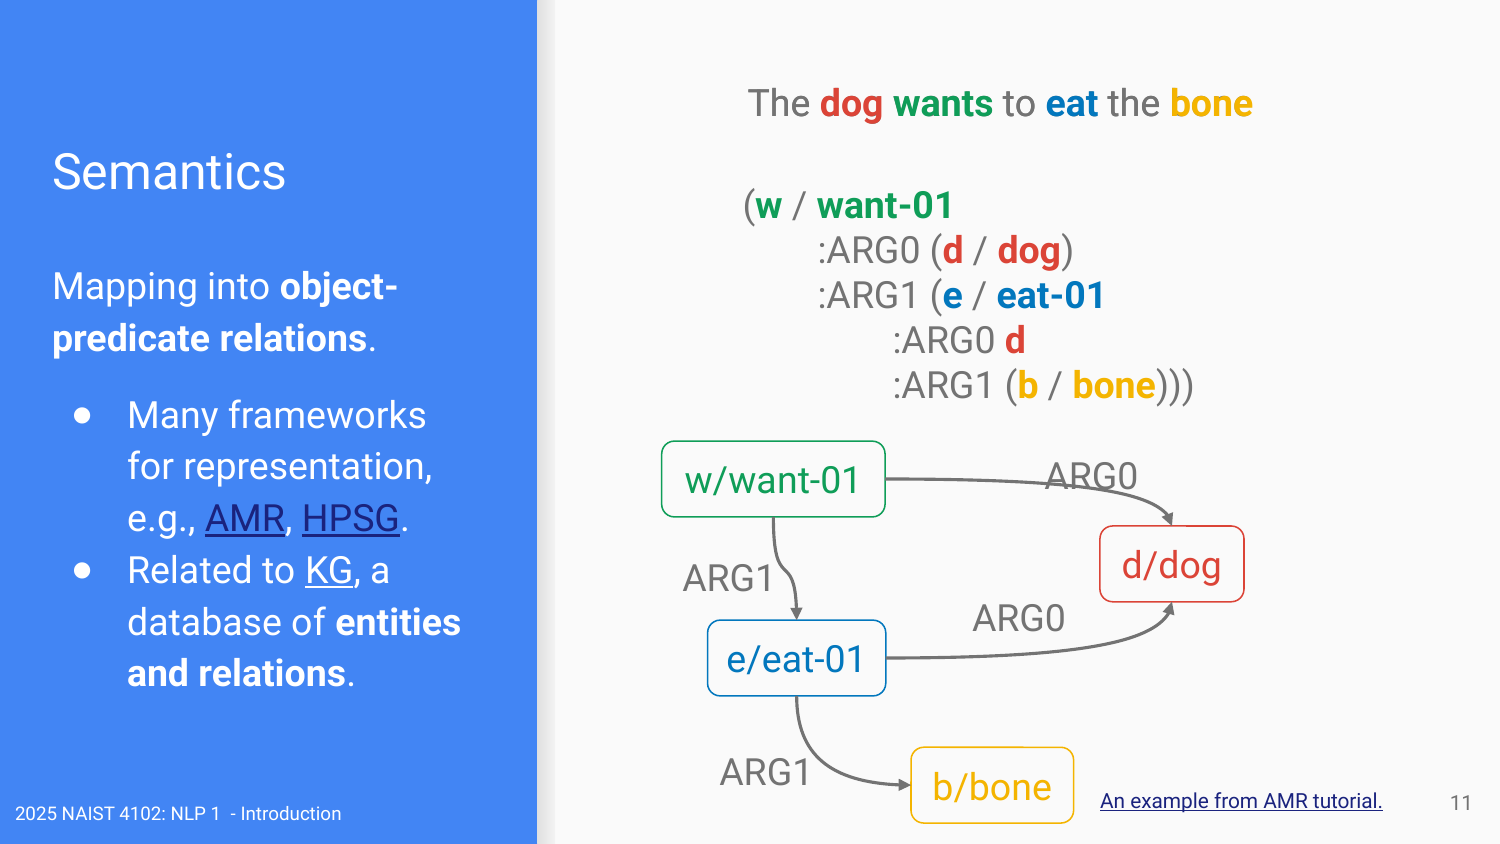

# Semantics
The dog wants to eat the bone
The dog wants to eat the bone
(w / want-01
:ARG0 (d / dog)
:ARG1 (e / eat-01
:ARG0 d
:ARG1 (b / bone)))
Mapping into object-predicate relations.
Many frameworks for representation, e.g., AMR, HPSG.
Related to KG, a database of entities and relations.
ARG0
w/want-01
d/dog
ARG1
ARG0
e/eat-01
ARG1
b/bone
11
An example from AMR tutorial.